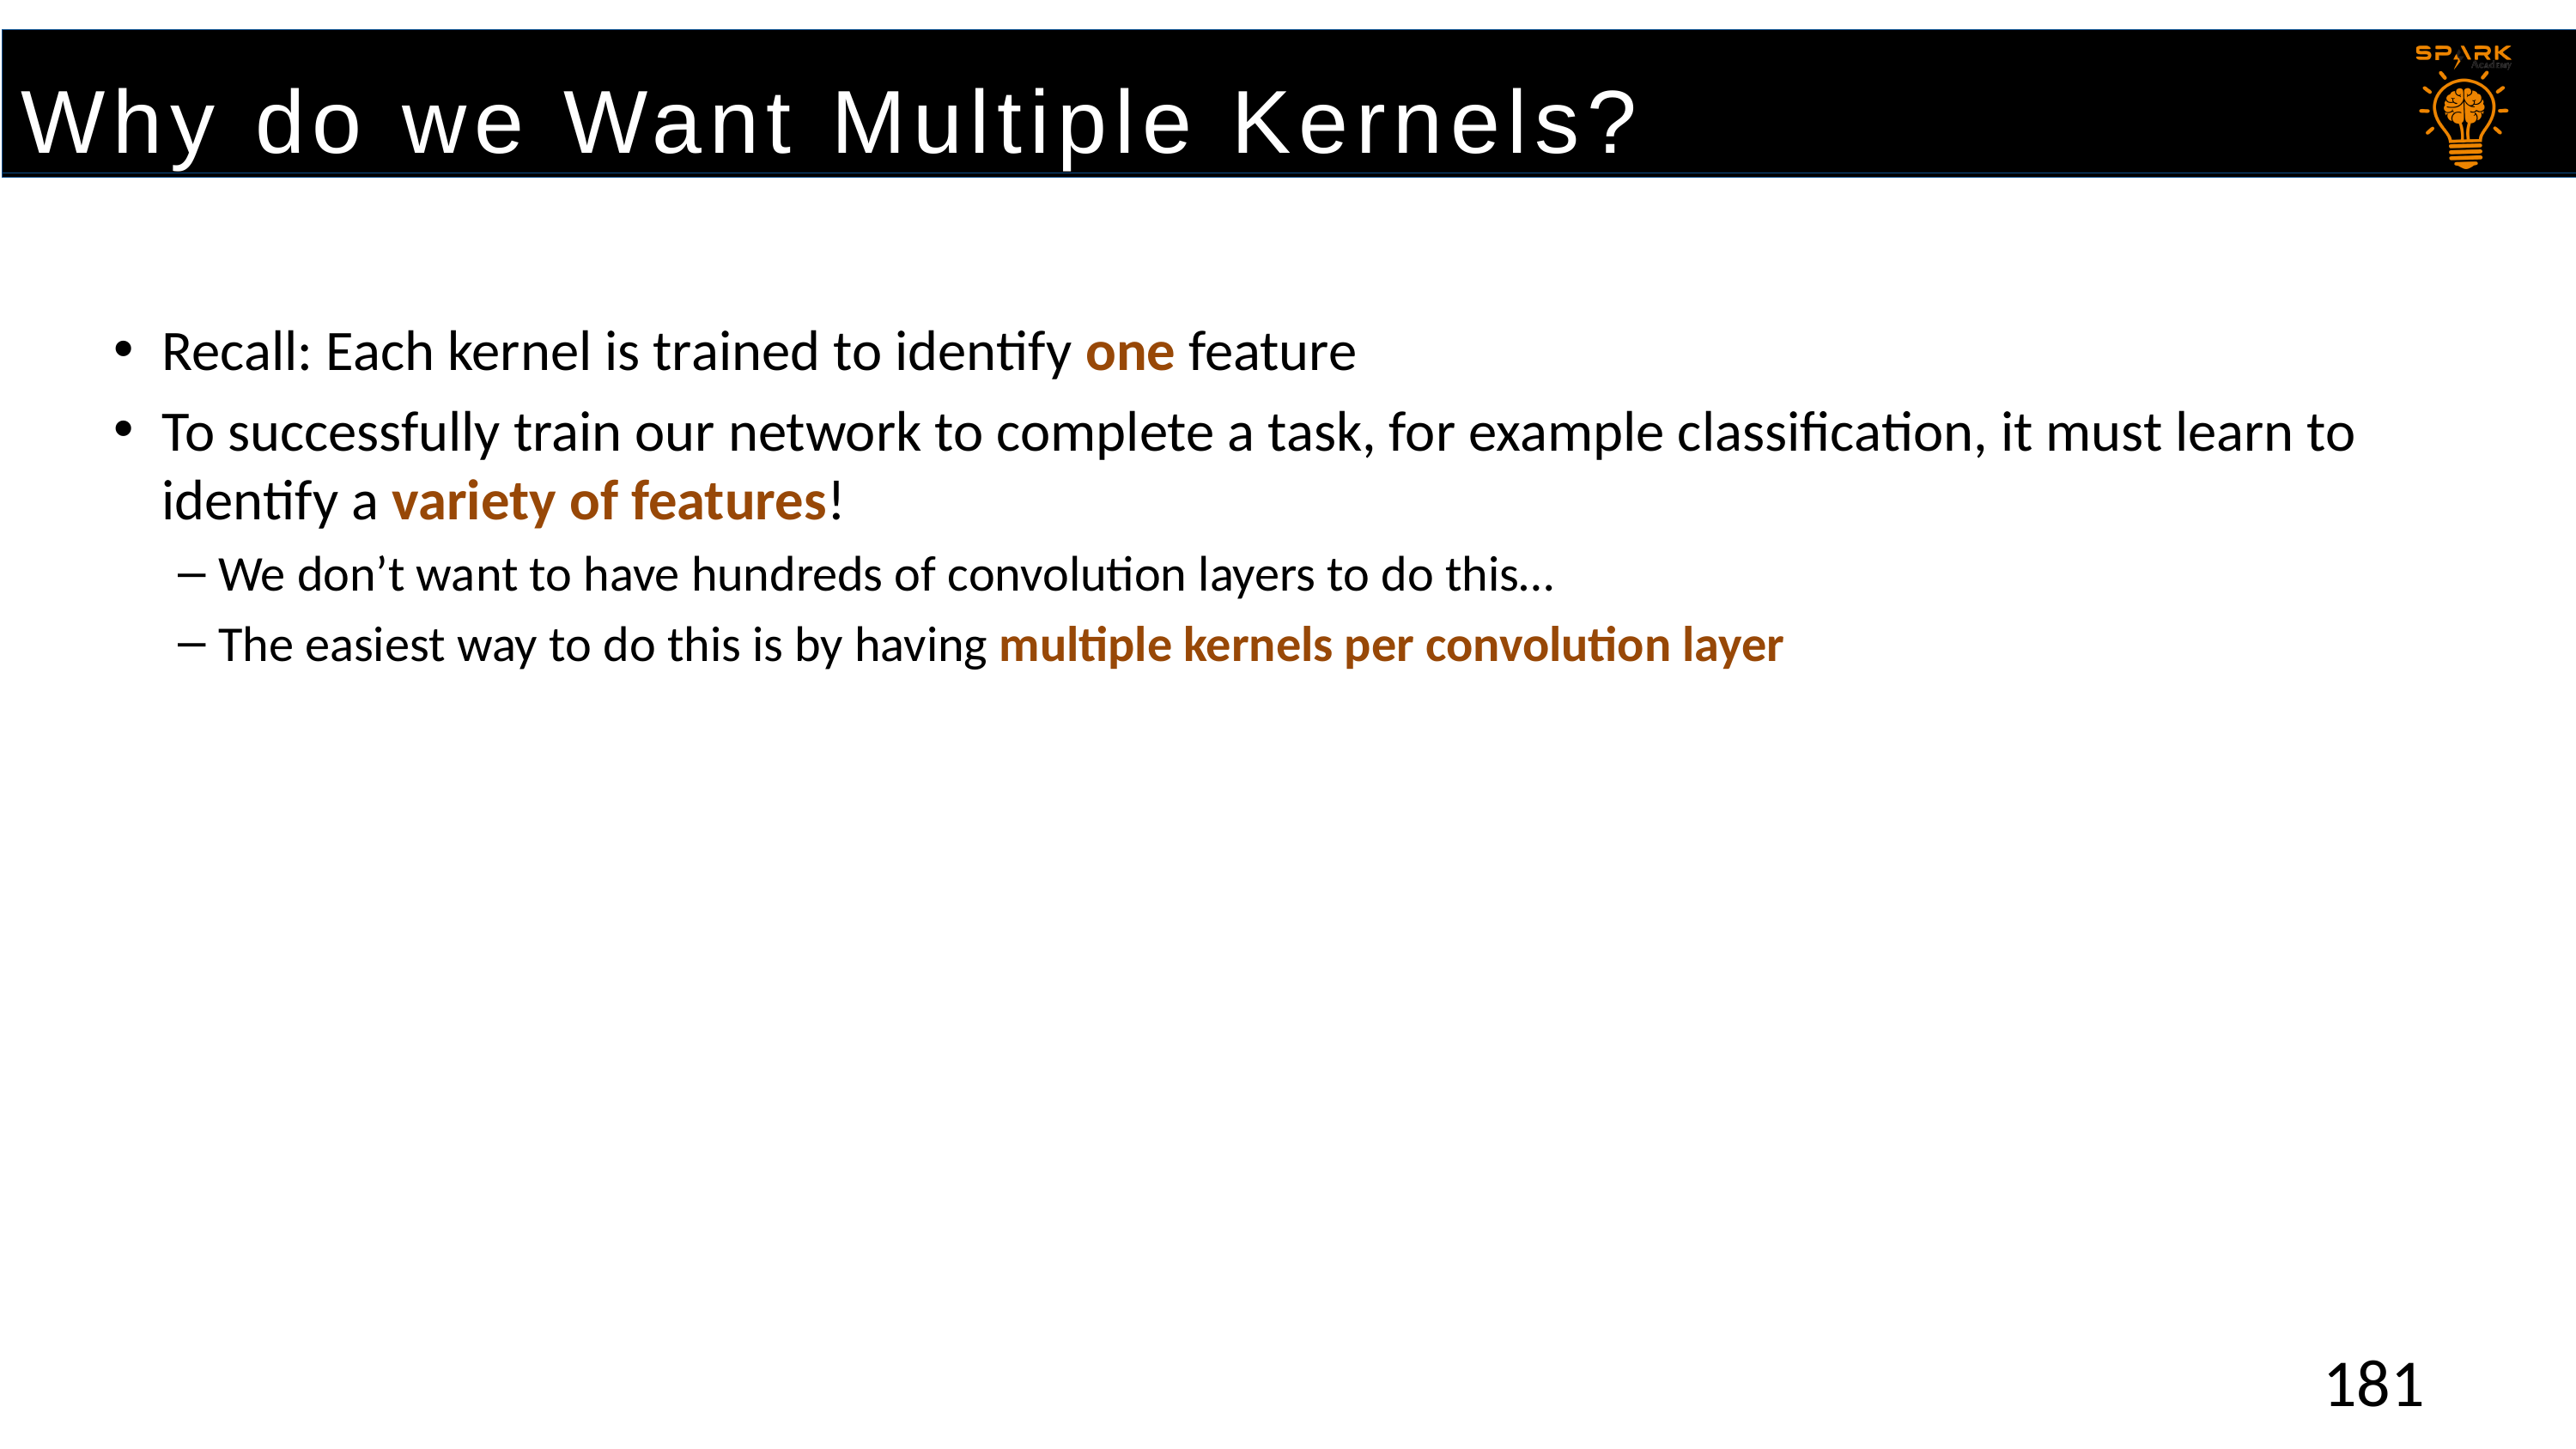

Why do we Want Multiple Kernels?
# Why do we Want Multiple Kernels?

Recall: Each kernel is trained to identify one feature
To successfully train our network to complete a task, for example classification, it must learn to identify a variety of features!
We don’t want to have hundreds of convolution layers to do this…
The easiest way to do this is by having multiple kernels per convolution layer
181
181